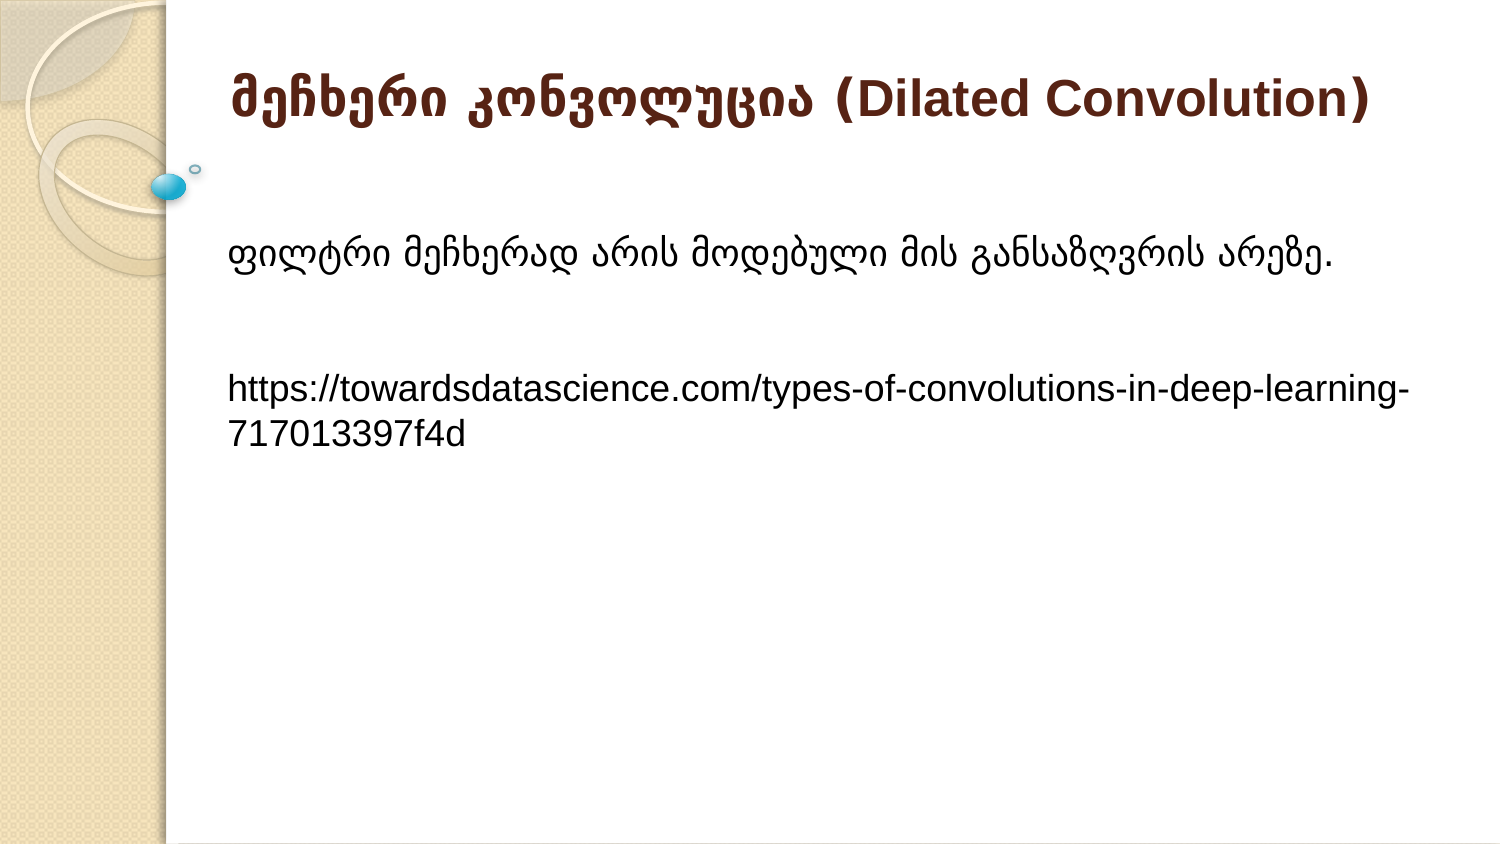

# მეჩხერი კონვოლუცია (Dilated Convolution)
ფილტრი მეჩხერად არის მოდებული მის განსაზღვრის არეზე.

https://towardsdatascience.com/types-of-convolutions-in-deep-learning-717013397f4d